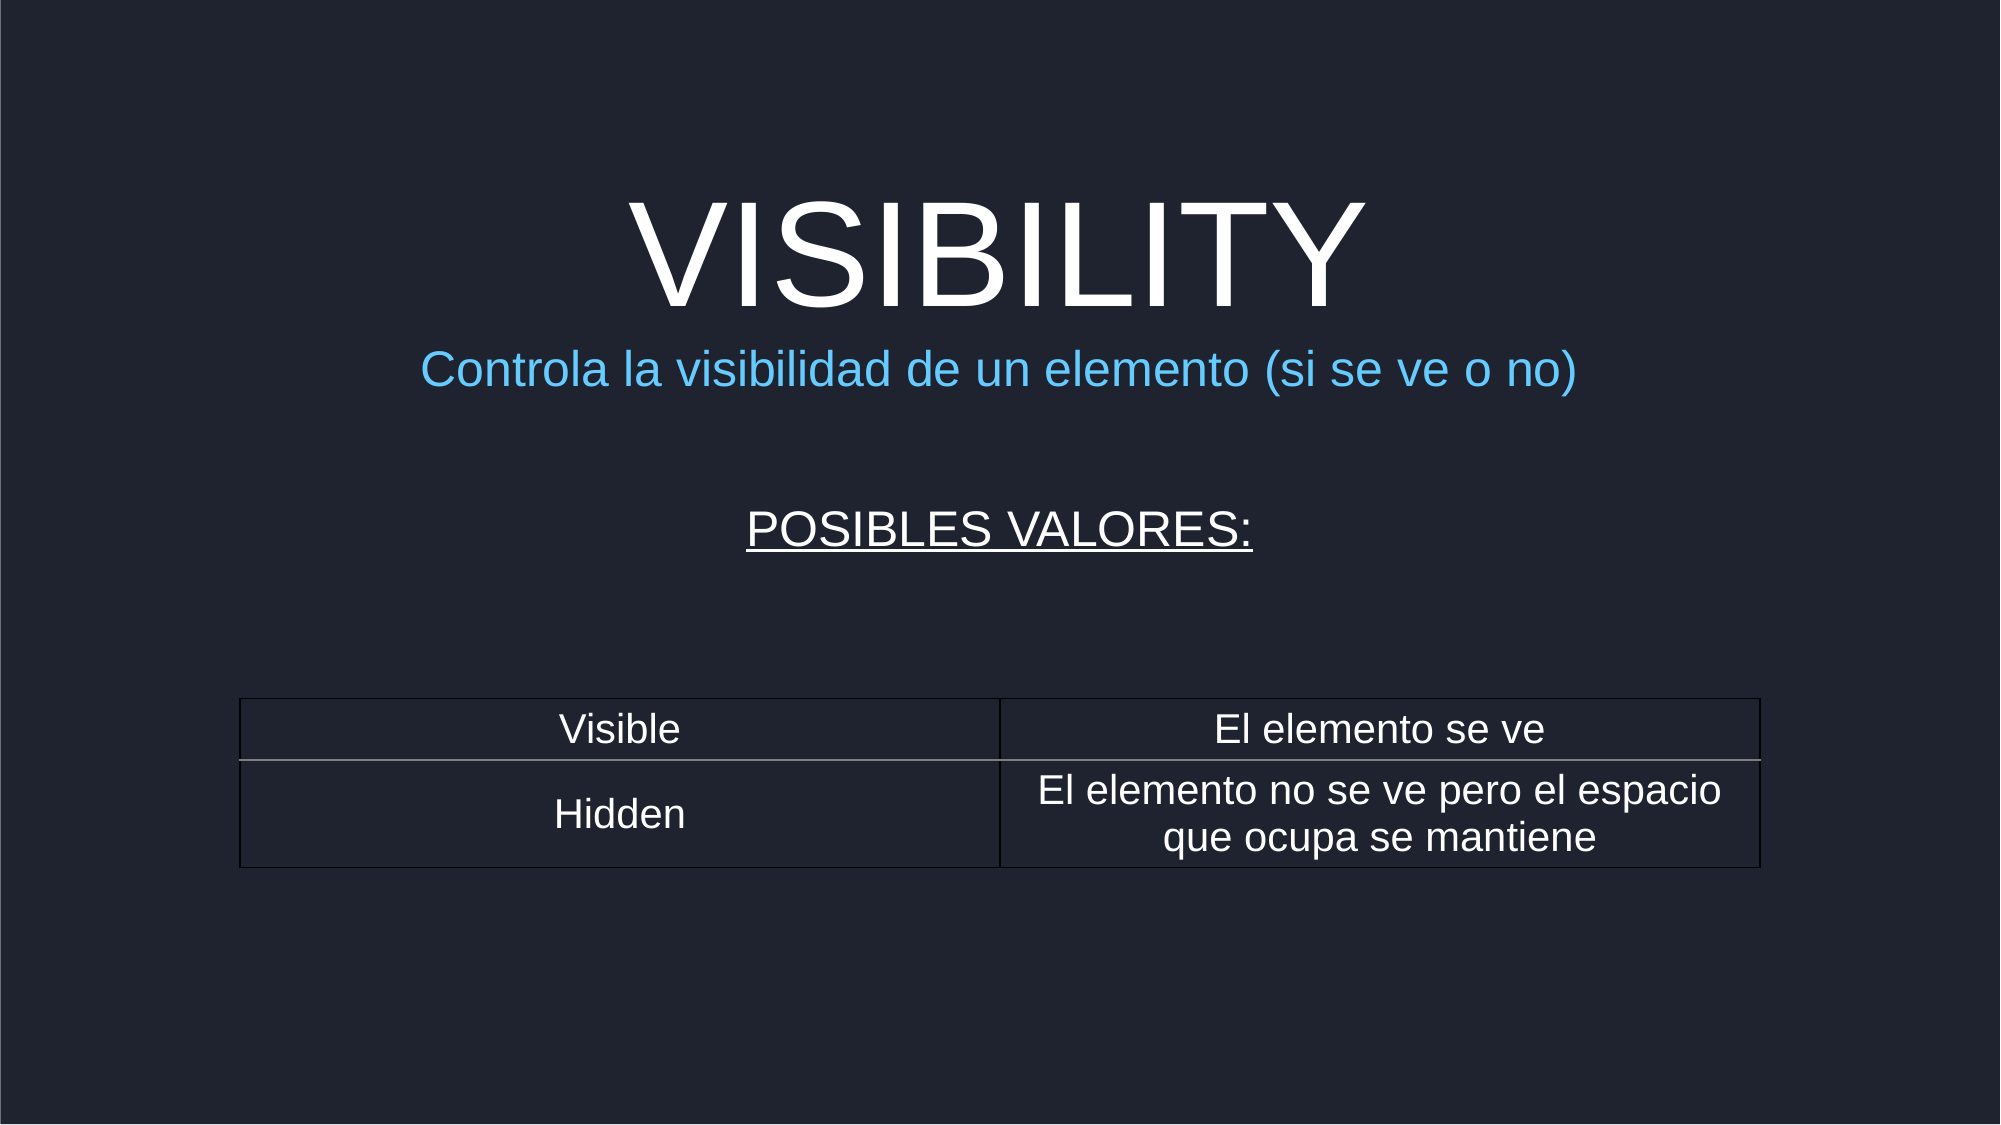

VISIBILITY
Controla la visibilidad de un elemento (si se ve o no)

POSIBLES VALORES:
|  |
| --- |
| Visible | El elemento se ve |
| --- | --- |
| Hidden | El elemento no se ve pero el espacio que ocupa se mantiene |